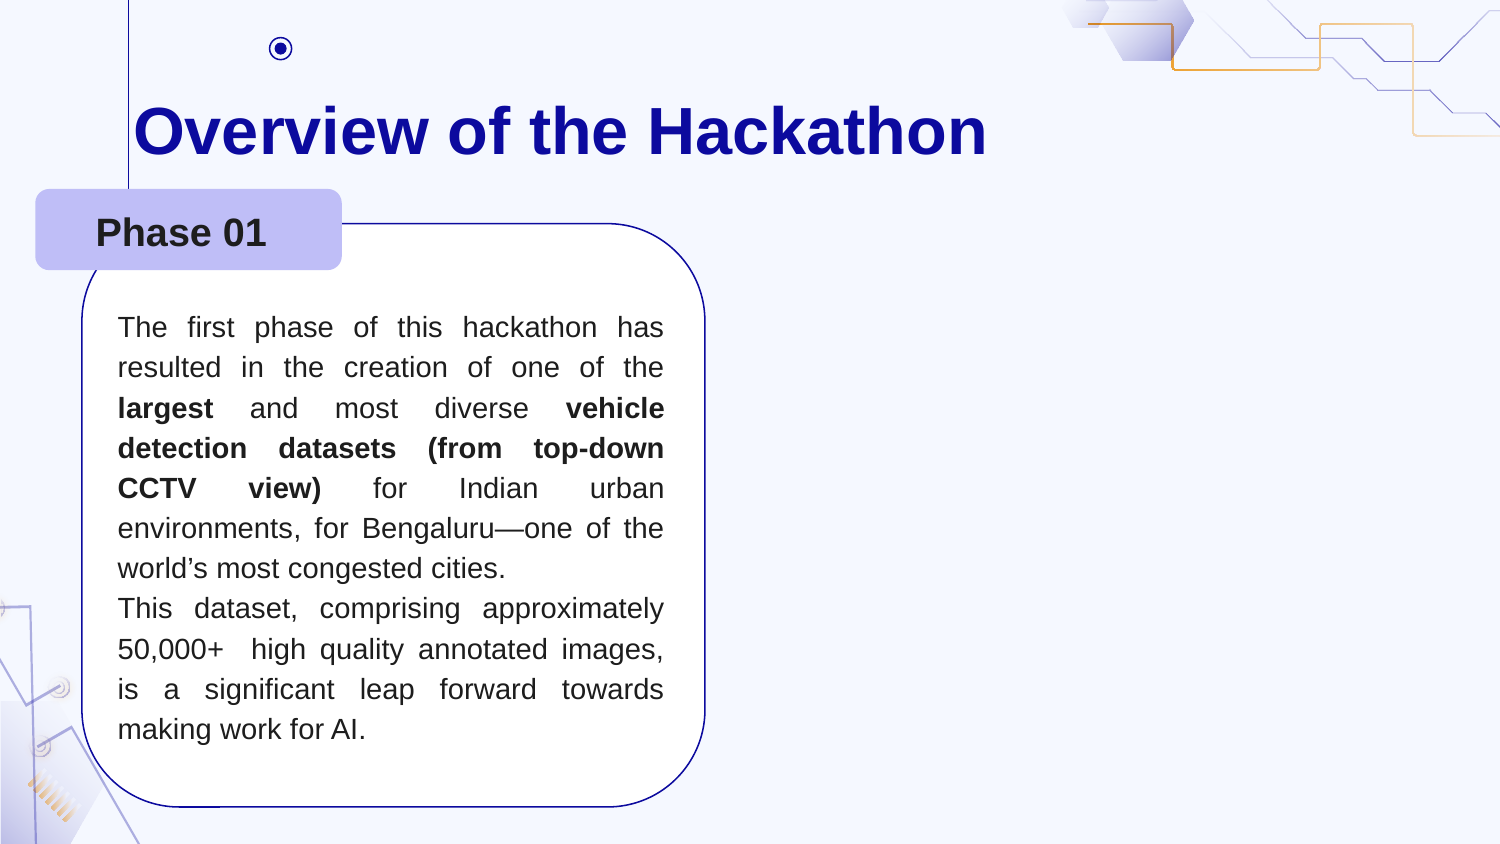

# Overview of the Hackathon

Phase 01

The first phase of this hackathon has resulted in the creation of one of the largest and most diverse vehicle detection datasets (from top-down CCTV view) for Indian urban environments, for Bengaluru—one of the world’s most congested cities.
This dataset, comprising approximately 50,000+  high quality annotated images, is a significant leap forward towards making work for AI.